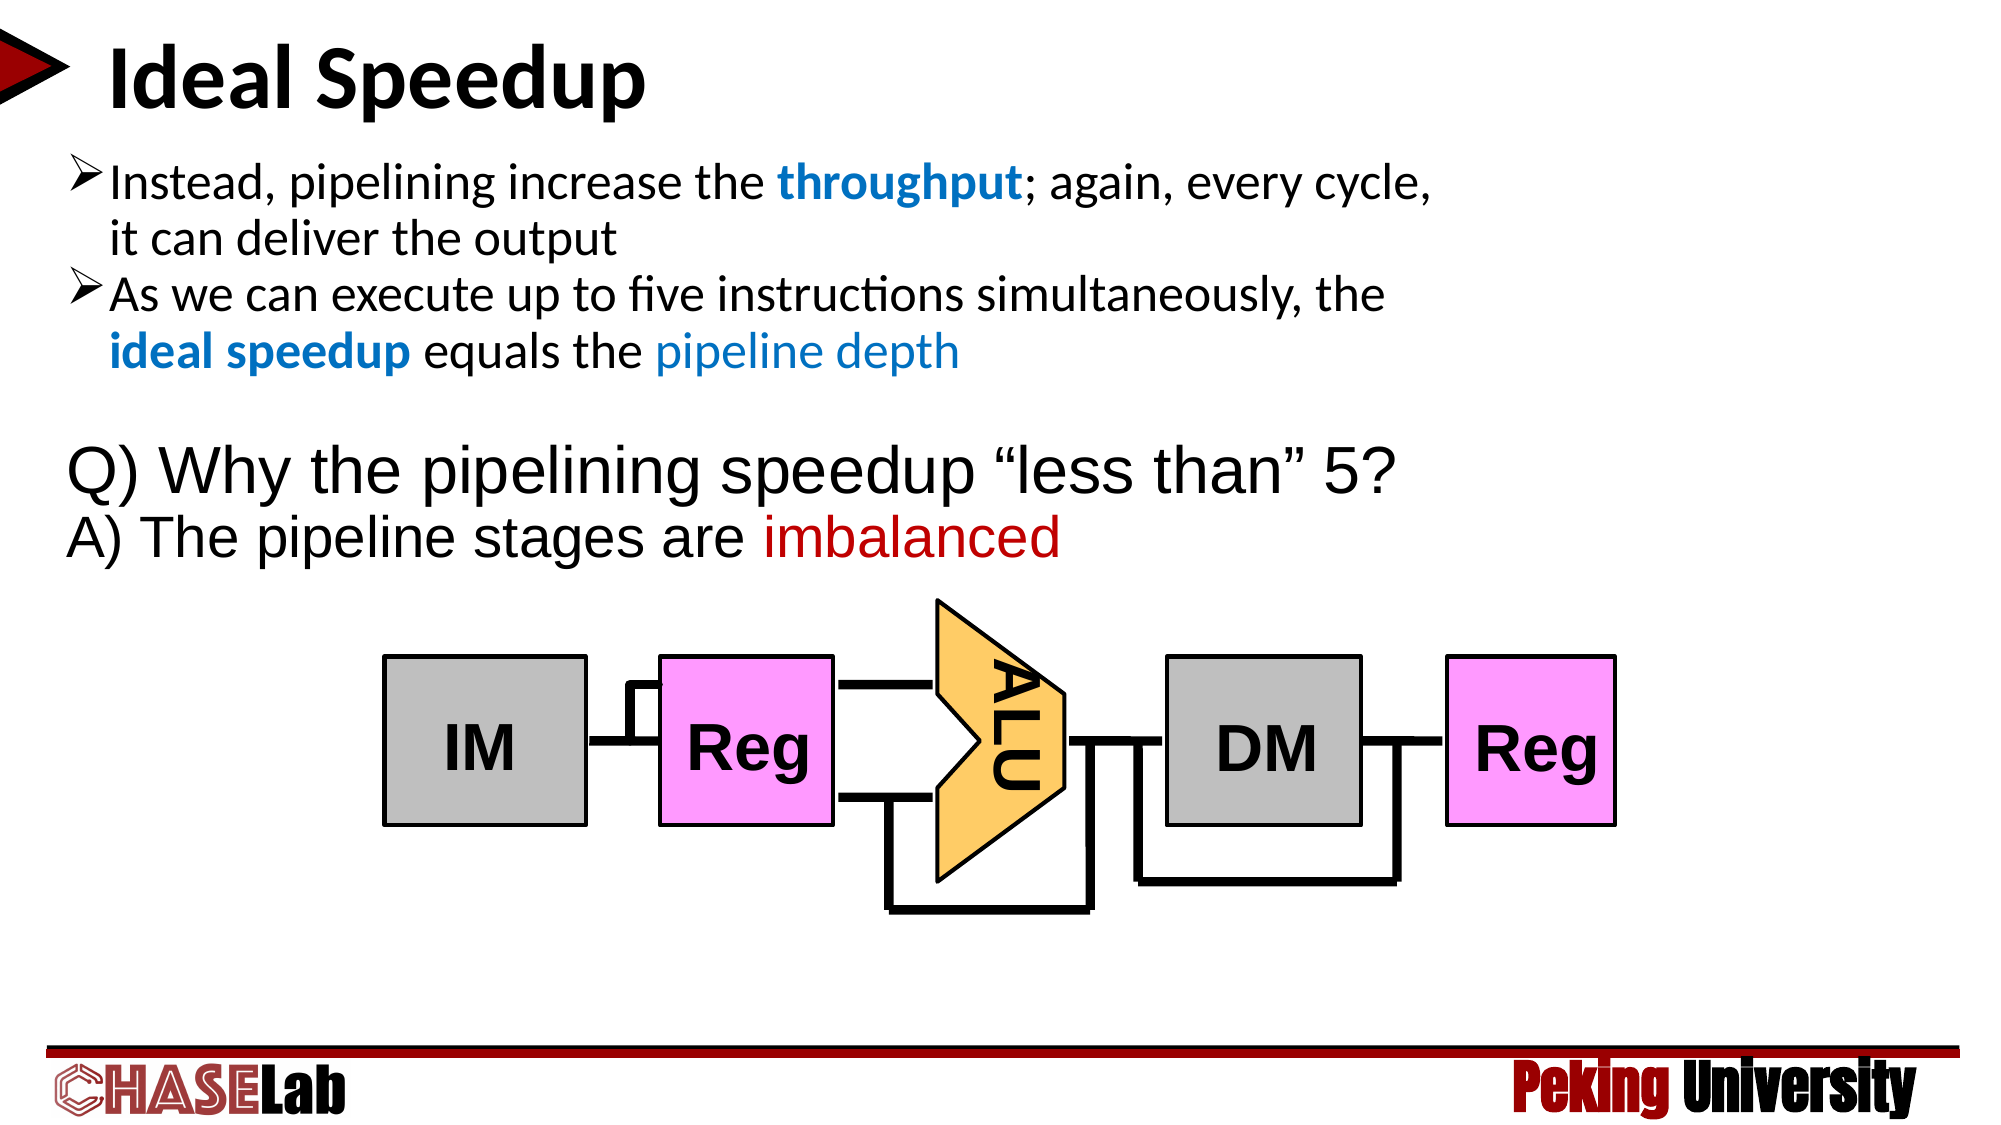

# Ideal Speedup
Instead, pipelining increase the throughput; again, every cycle, it can deliver the output
As we can execute up to five instructions simultaneously, the ideal speedup equals the pipeline depth

Q) Why the pipelining speedup “less than” 5?
A) The pipeline stages are imbalanced

IM

ALU

Reg
DM
Reg